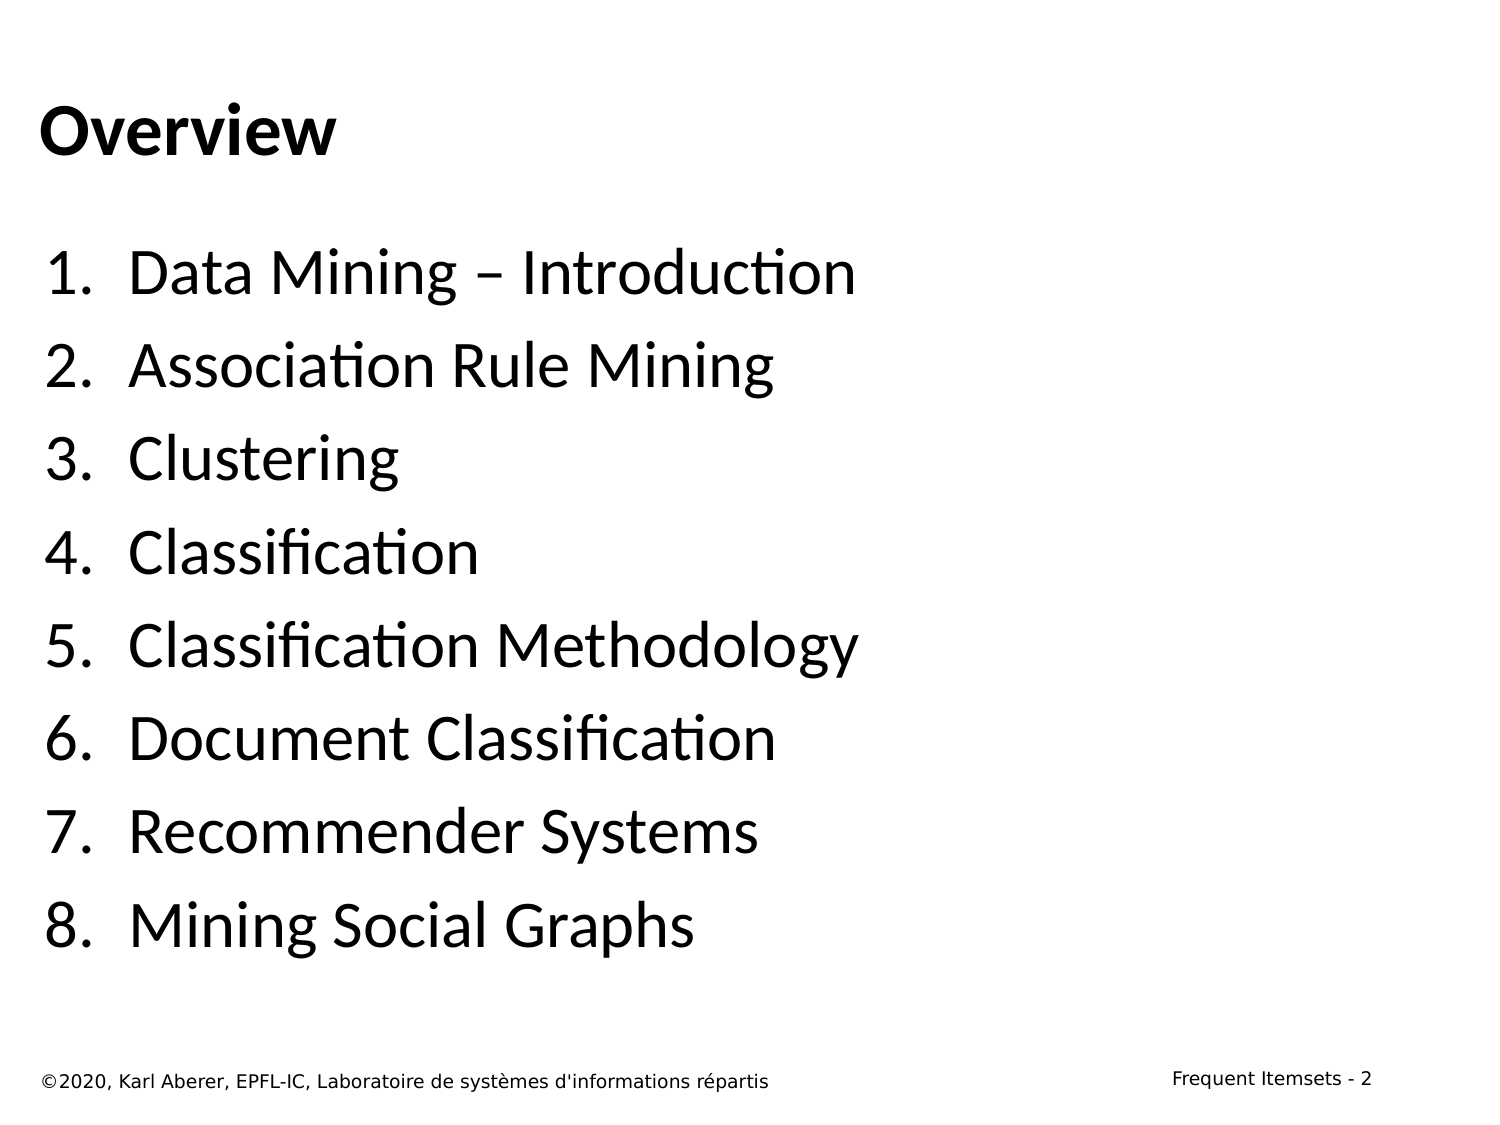

# Overview
Data Mining – Introduction
Association Rule Mining
Clustering
Classification
Classification Methodology
Document Classification
Recommender Systems
Mining Social Graphs

©2020, Karl Aberer, EPFL-IC, Laboratoire de systèmes d'informations répartis